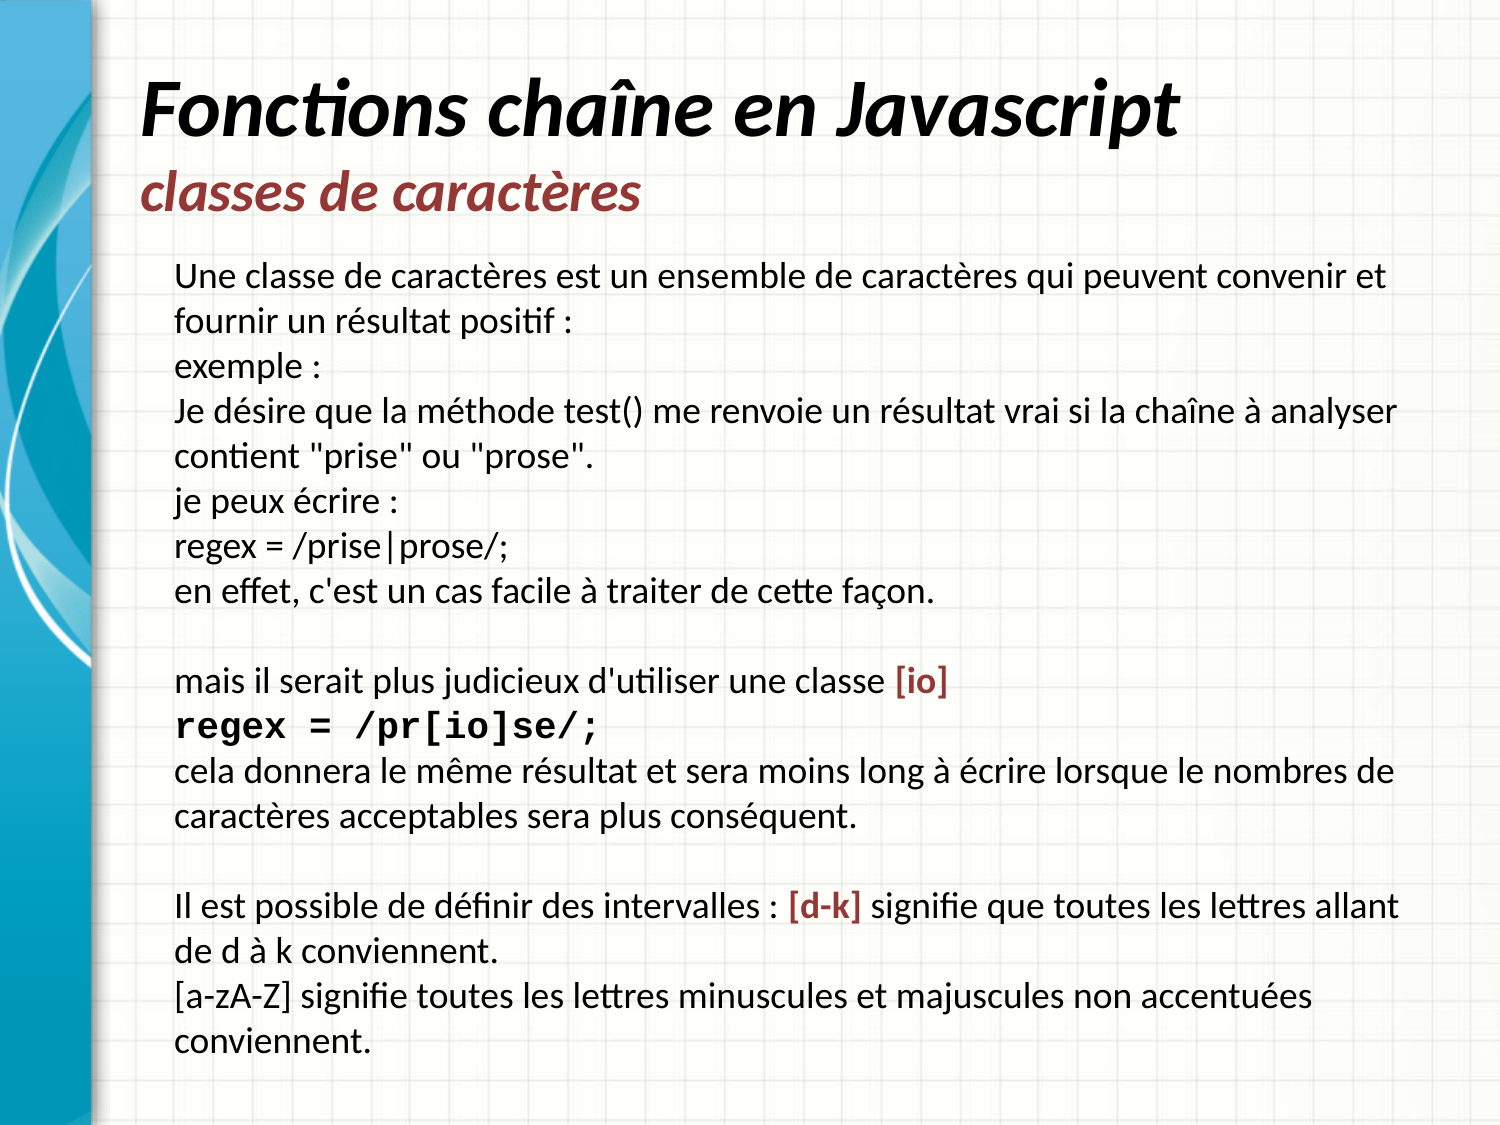

# Fonctions chaîne en Javascript classes de caractères

Une classe de caractères est un ensemble de caractères qui peuvent convenir et fournir un résultat positif :
exemple :
Je désire que la méthode test() me renvoie un résultat vrai si la chaîne à analyser contient "prise" ou "prose".
je peux écrire :
regex = /prise|prose/;
en effet, c'est un cas facile à traiter de cette façon.

mais il serait plus judicieux d'utiliser une classe [io]
regex = /pr[io]se/;
cela donnera le même résultat et sera moins long à écrire lorsque le nombres de caractères acceptables sera plus conséquent.

Il est possible de définir des intervalles : [d-k] signifie que toutes les lettres allant de d à k conviennent.
[a-zA-Z] signifie toutes les lettres minuscules et majuscules non accentuées conviennent.